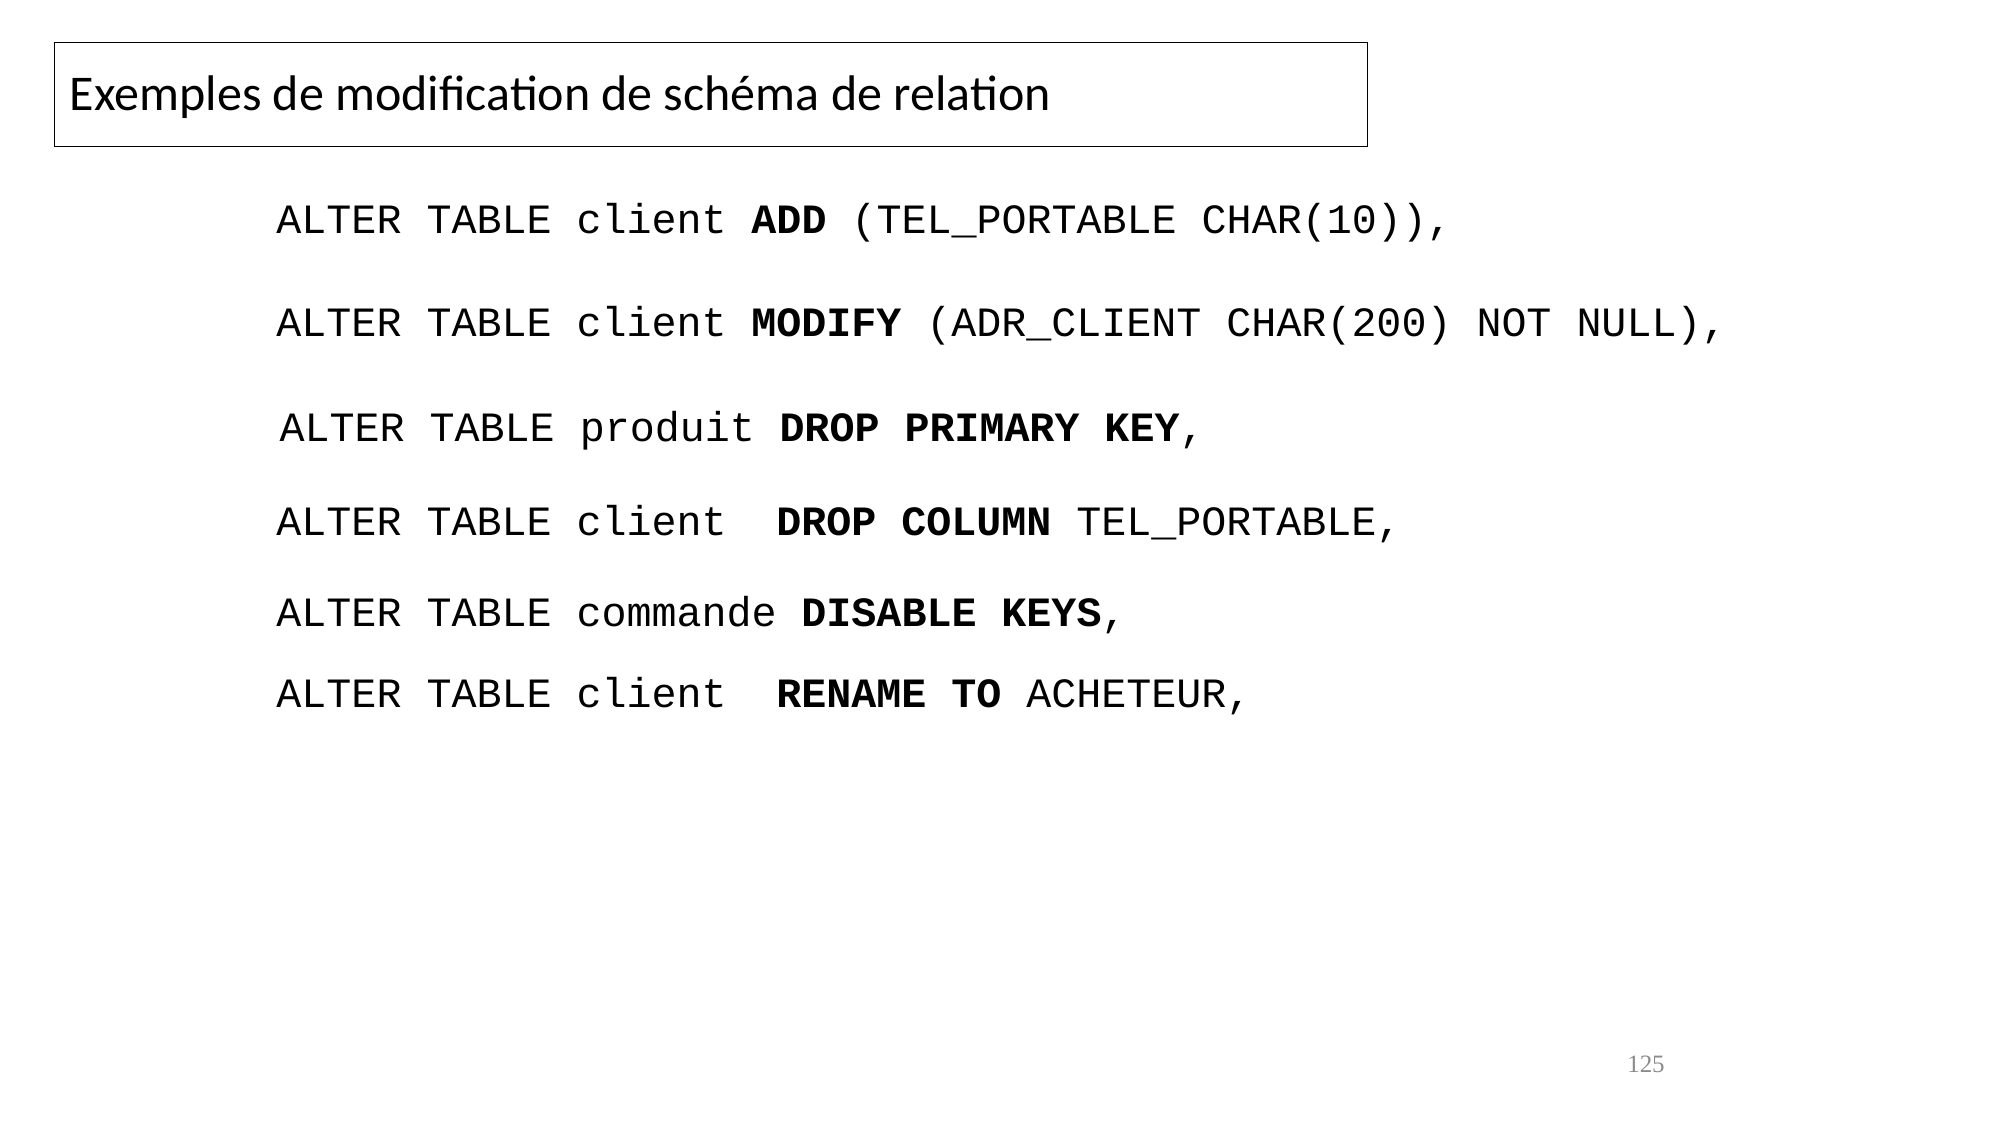

# Exemples de modification de schéma de relation
ALTER TABLE client ADD (TEL_PORTABLE CHAR(10)),
ALTER TABLE client MODIFY (ADR_CLIENT CHAR(200) NOT NULL),
ALTER TABLE produit DROP PRIMARY KEY,
ALTER TABLE client  DROP COLUMN TEL_PORTABLE,
ALTER TABLE commande DISABLE KEYS,
ALTER TABLE client  RENAME TO ACHETEUR,
125